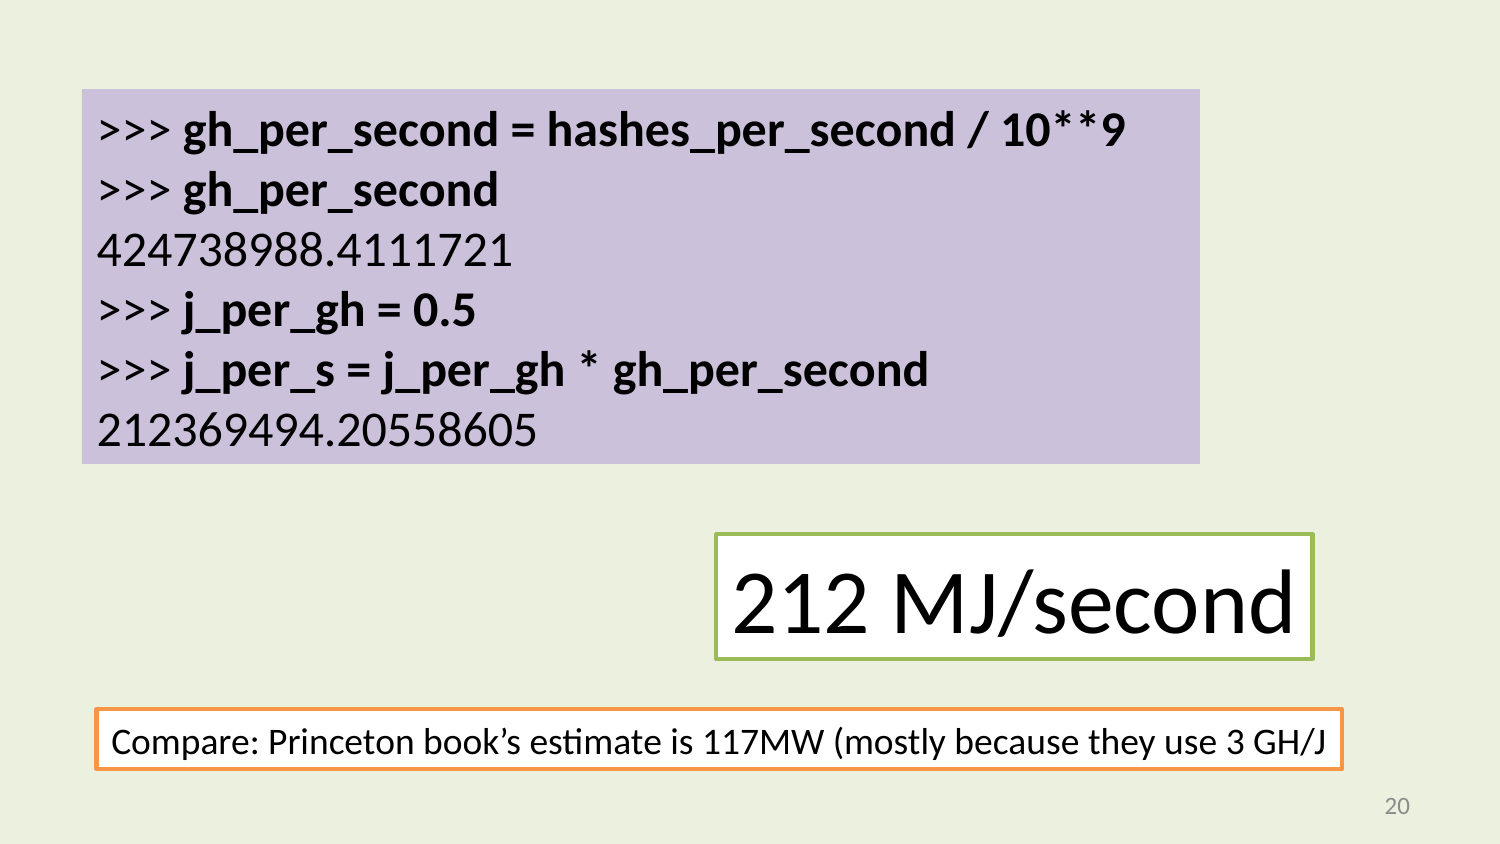

>>> gh_per_second = hashes_per_second / 10**9
>>> gh_per_second
424738988.4111721
>>> j_per_gh = 0.5
>>> j_per_s = j_per_gh * gh_per_second
212369494.20558605
212 MJ/second
Compare: Princeton book’s estimate is 117MW (mostly because they use 3 GH/J
20